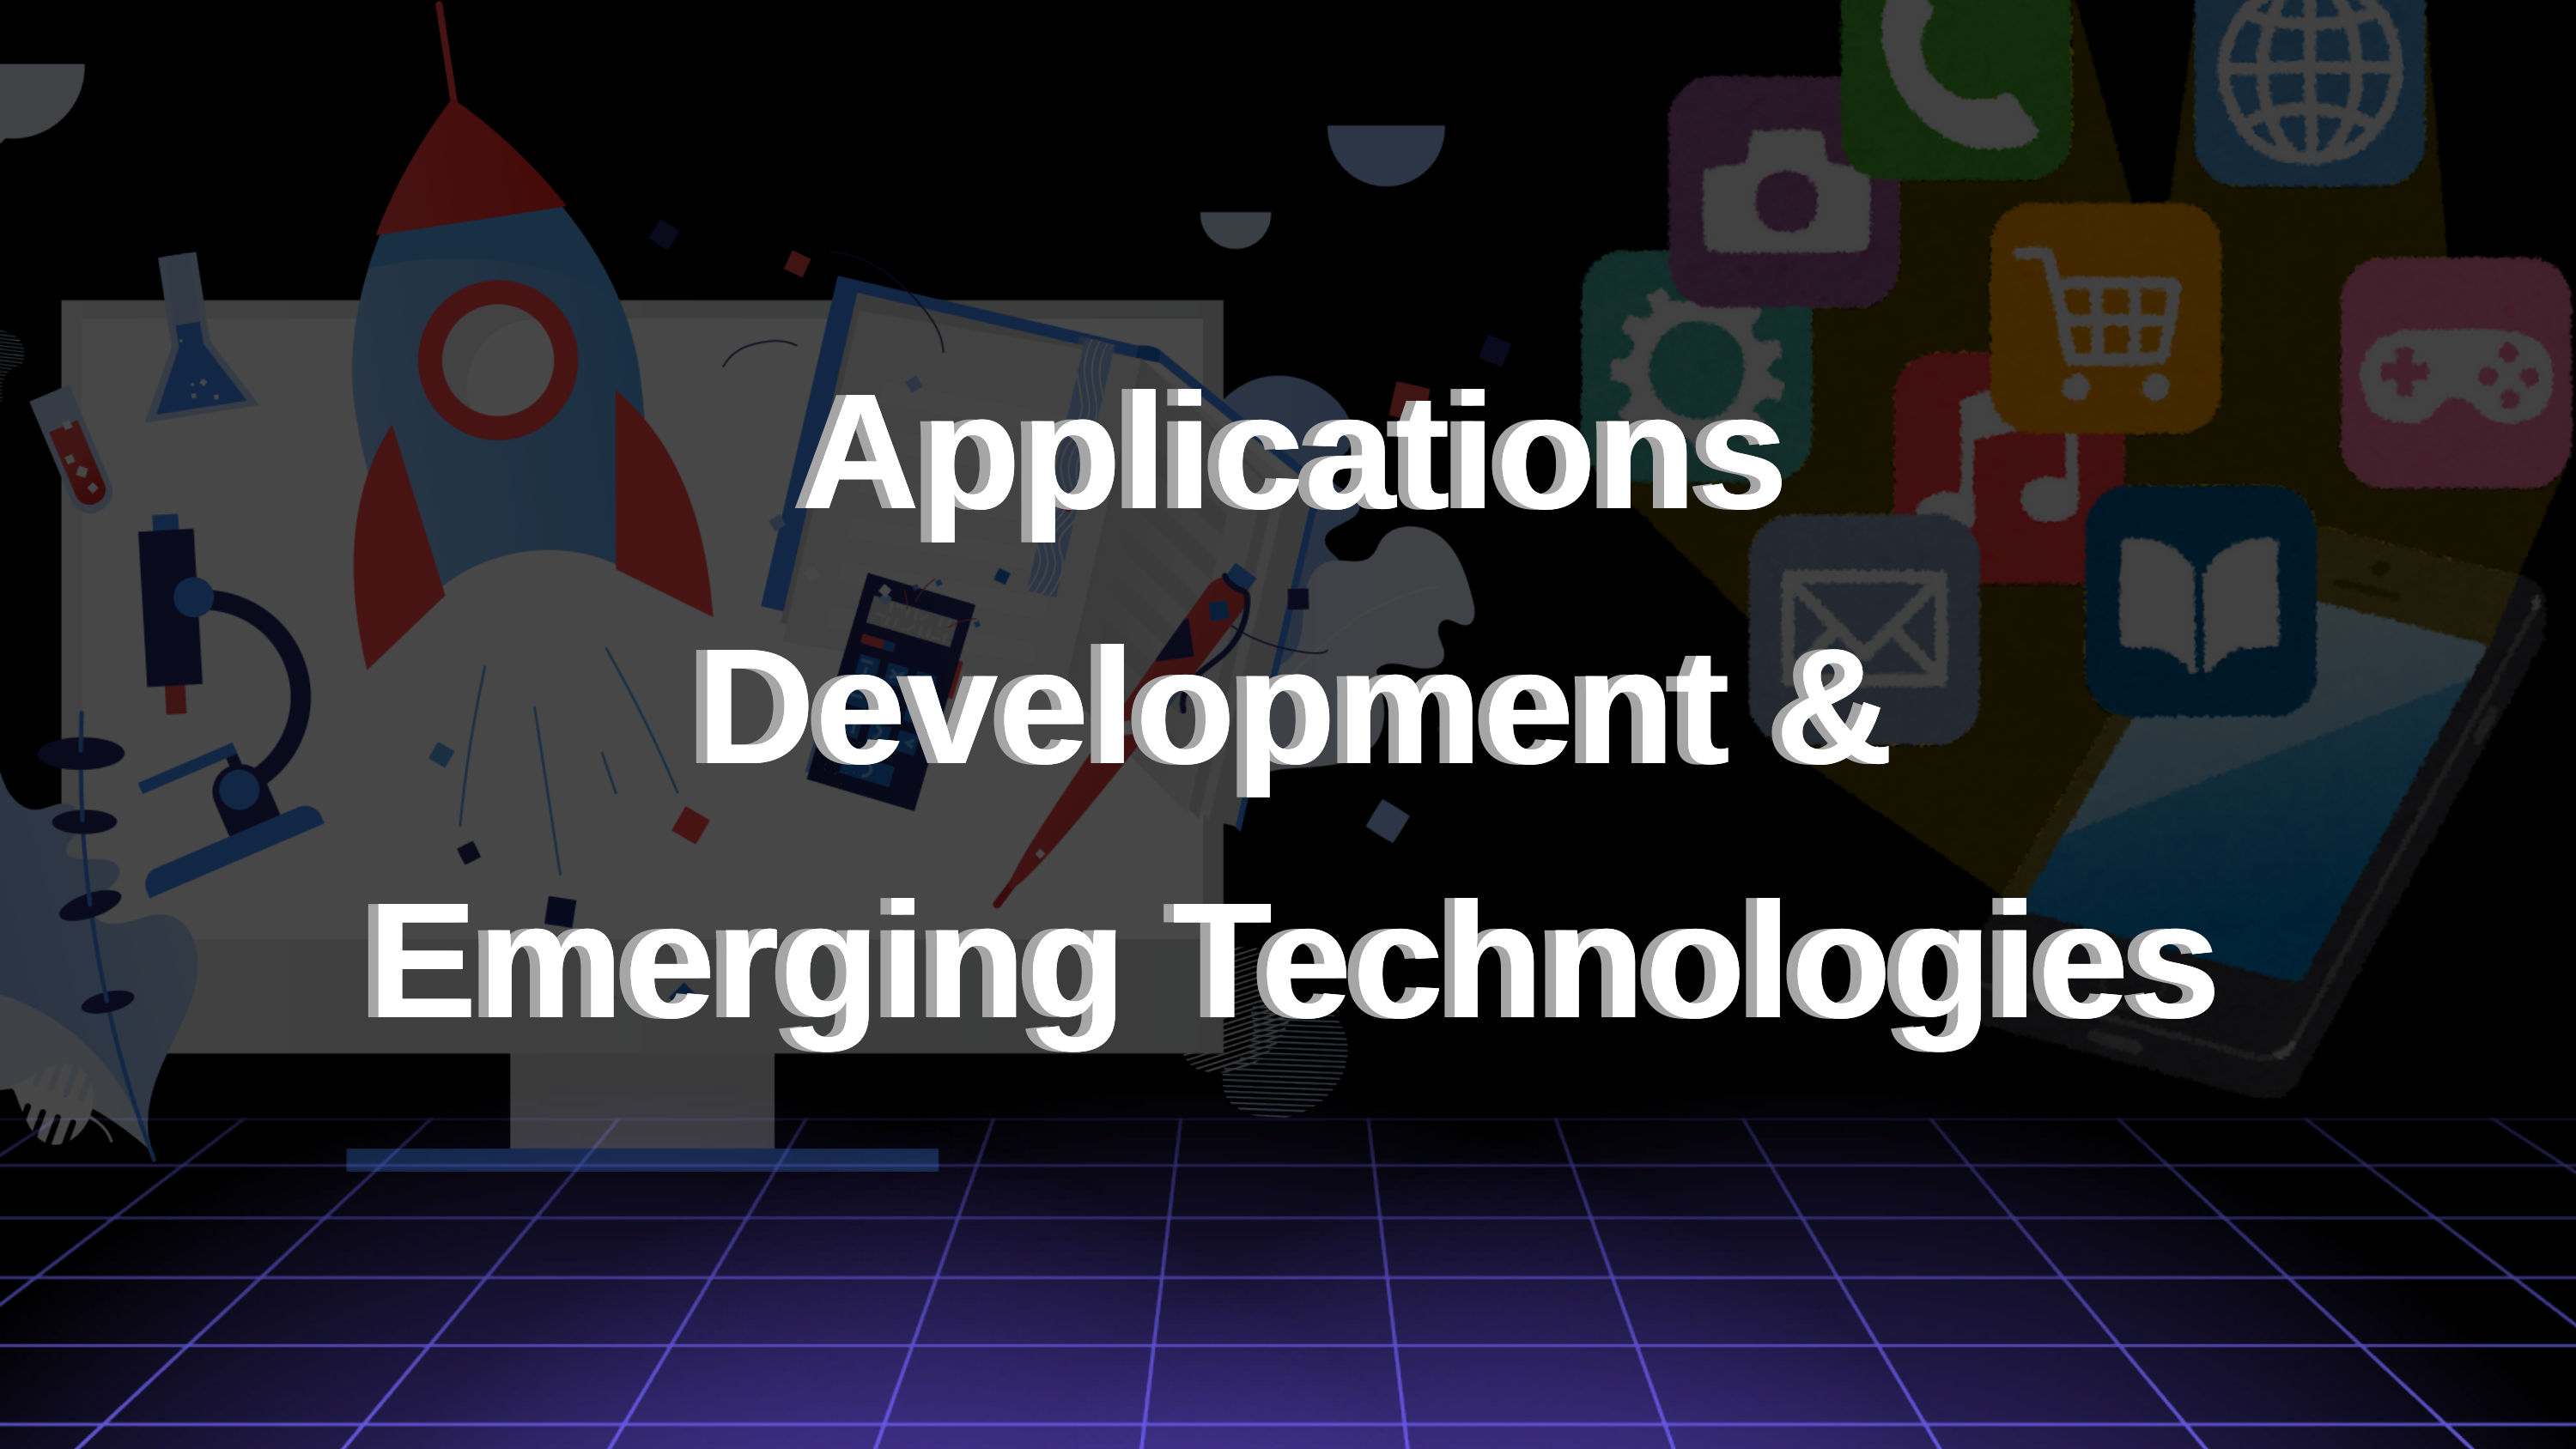

Applications Development &
Emerging Technologies
Applications Development &
Emerging Technologies
Applications Development &
Emerging Technologies